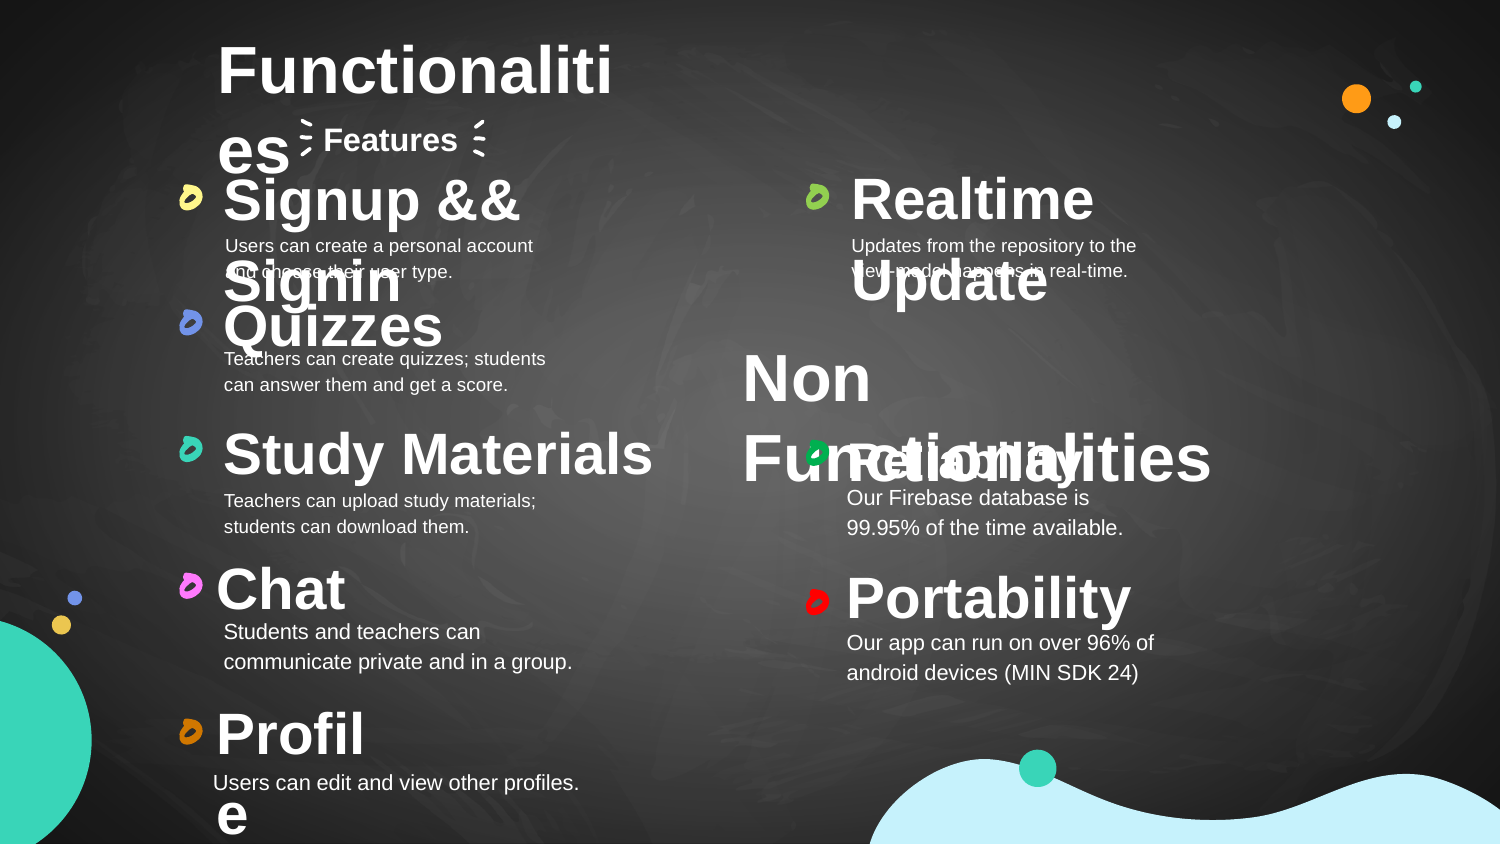

# Functionalities
Features

Realtime Update
Signup && Signin

Updates from the repository to the view-model happens in real-time.

Users can create a personal account and choose their user type.
Quizzes

Non Functionalities
Teachers can create quizzes; students can answer them and get a score.
Study Materials
Reliability

Our Firebase database is 99.95% of the time available.
Teachers can upload study materials; students can download them.
Chat
Portability

Students and teachers can communicate private and in a group.
Our app can run on over 96% of android devices (MIN SDK 24)
Profile

Users can edit and view other profiles.